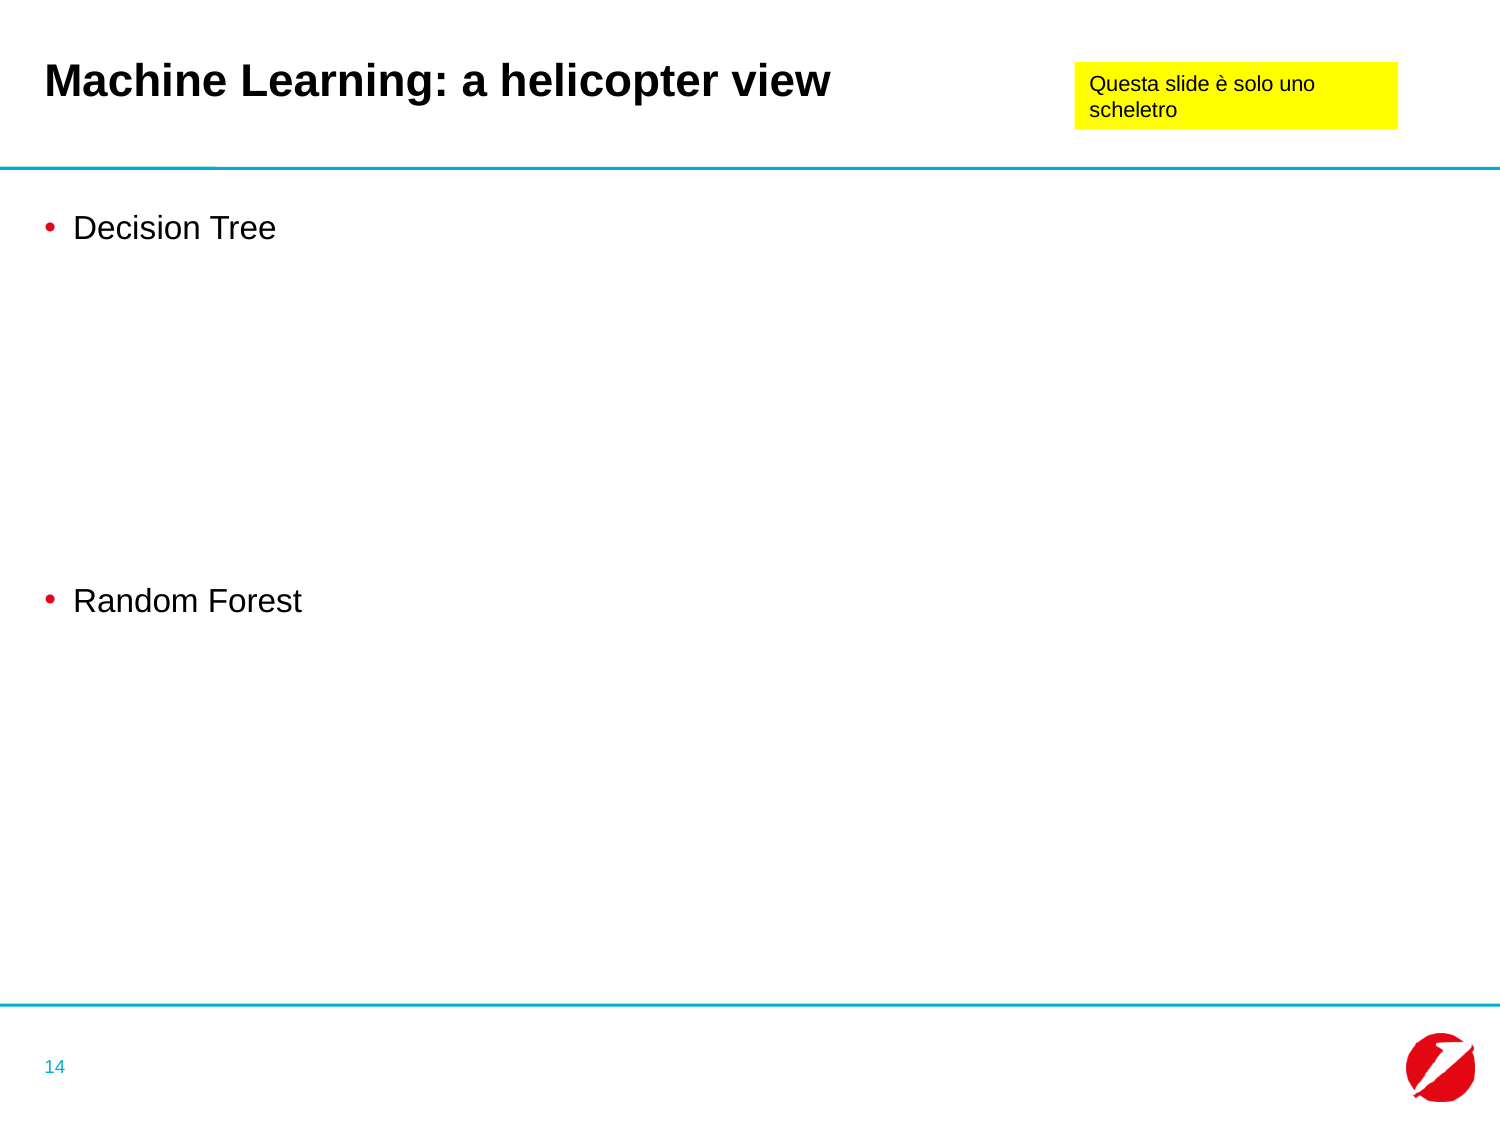

# Machine Learning: a helicopter view
Questa slide è solo uno scheletro
Decision Tree

Random Forest
14